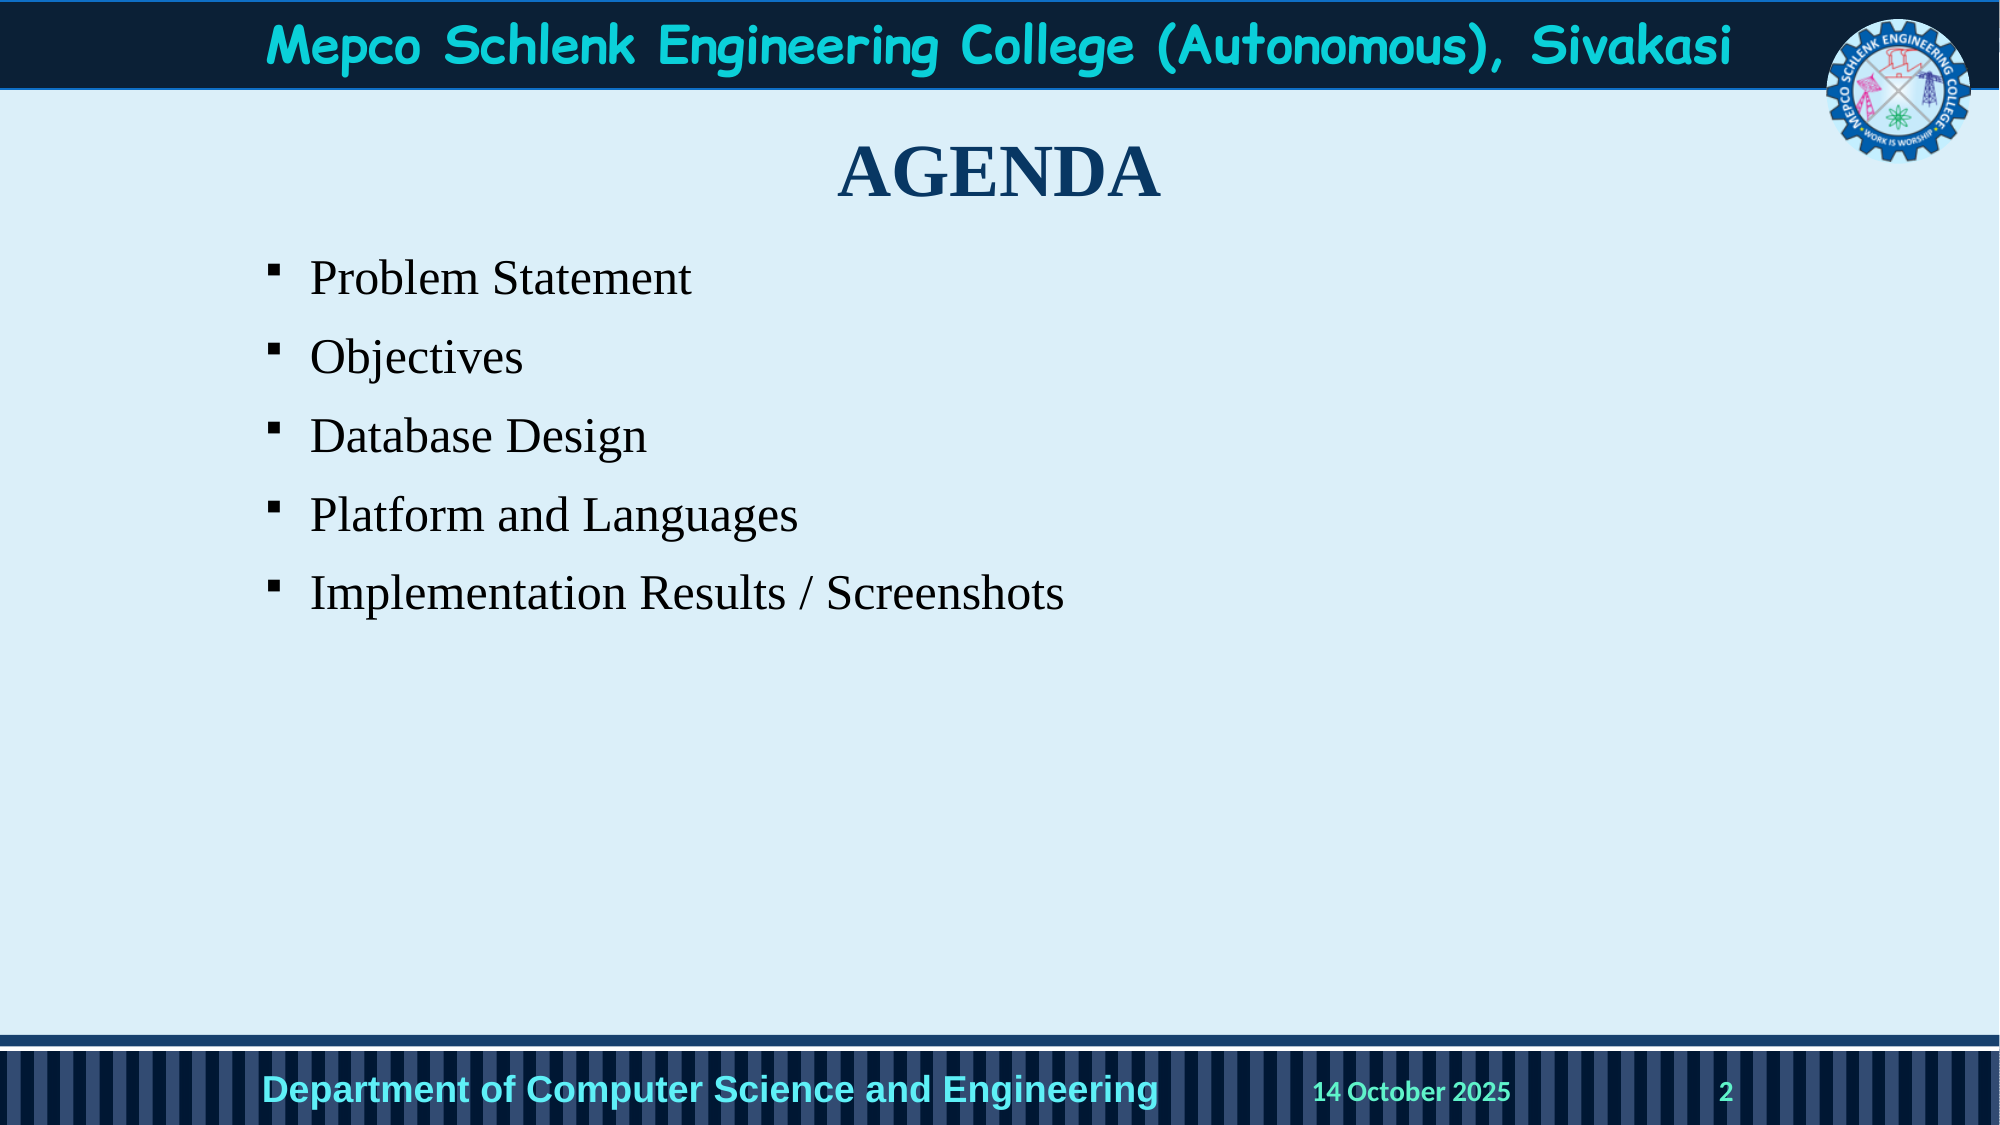

# AGENDA
Problem Statement
Objectives
Database Design
Platform and Languages
Implementation Results / Screenshots
Department of Computer Science and Engineering
14 October 2025
2